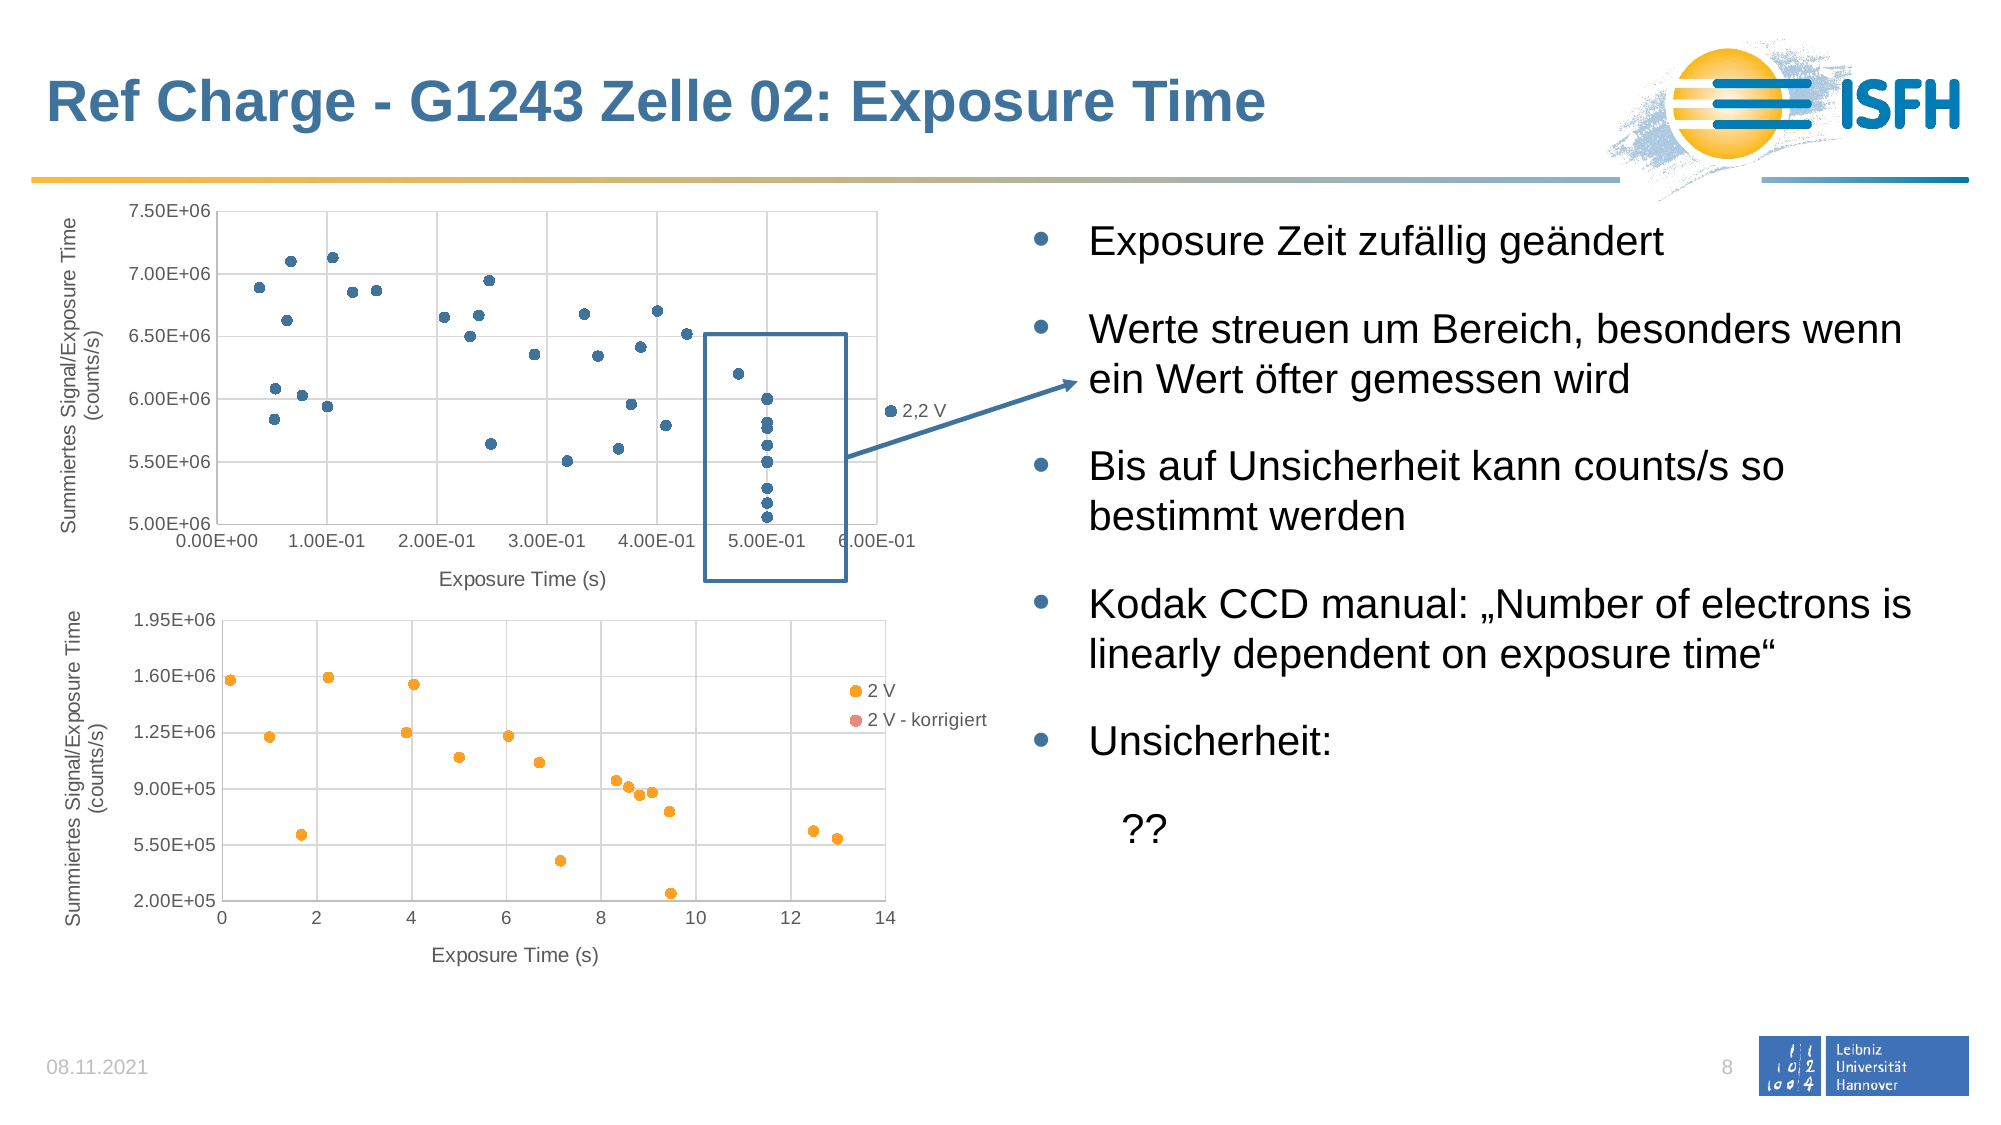

# Ref Charge - G1243 Zelle 02: Exposure Time

### Chart

| Category | 2,2 V |
|---|---|
Exposure Zeit zufällig geändert
Werte streuen um Bereich, besonders wenn ein Wert öfter gemessen wird
Bis auf Unsicherheit kann counts/s so bestimmt werden
Kodak CCD manual: „Number of electrons is linearly dependent on exposure time“
Unsicherheit:
??

### Chart

| Category | 2 V | 2 V - korrigiert |
|---|---|---|
08.11.2021

8